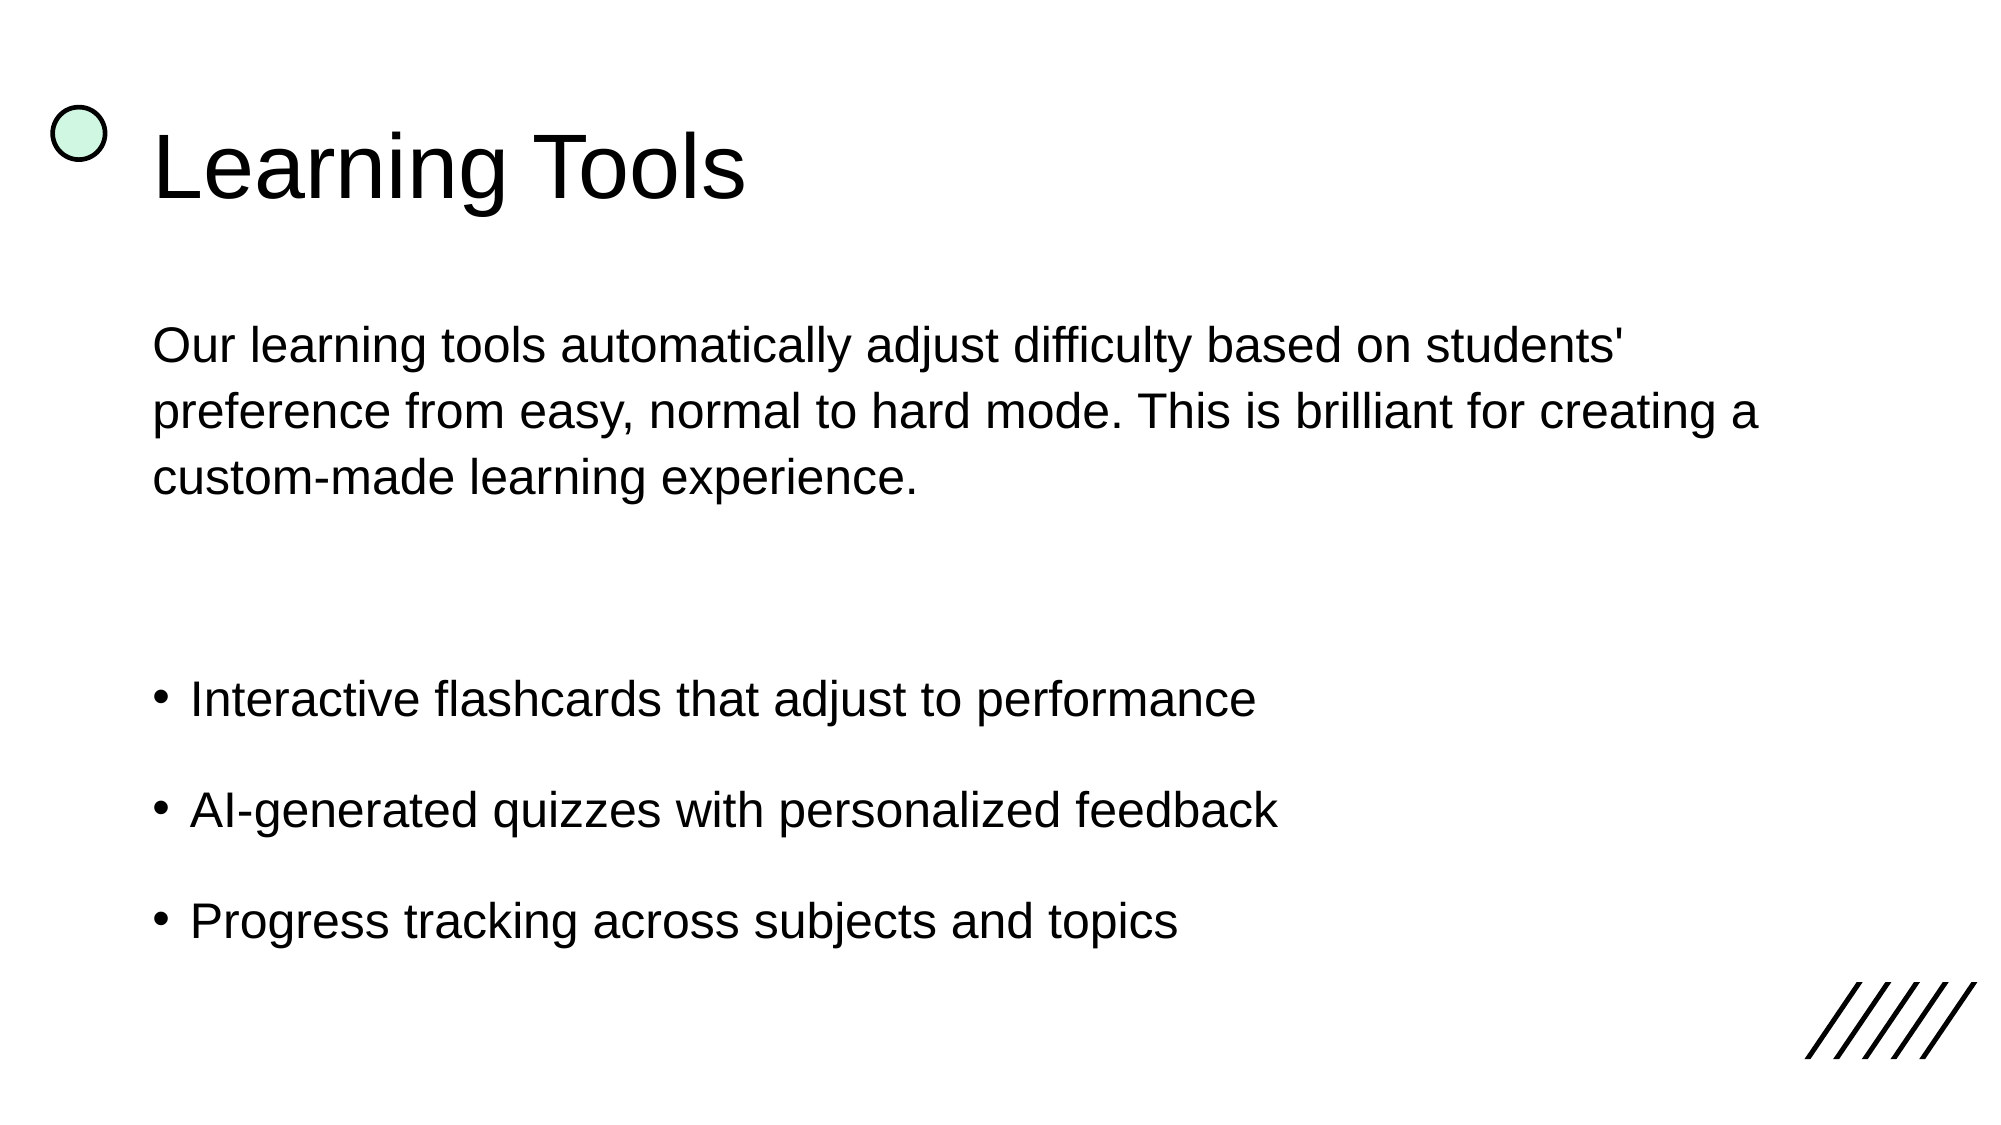

# Learning Tools
Our learning tools automatically adjust difficulty based on students' preference from easy, normal to hard mode. This is brilliant for creating a custom-made learning experience.

Interactive flashcards that adjust to performance
AI-generated quizzes with personalized feedback
Progress tracking across subjects and topics